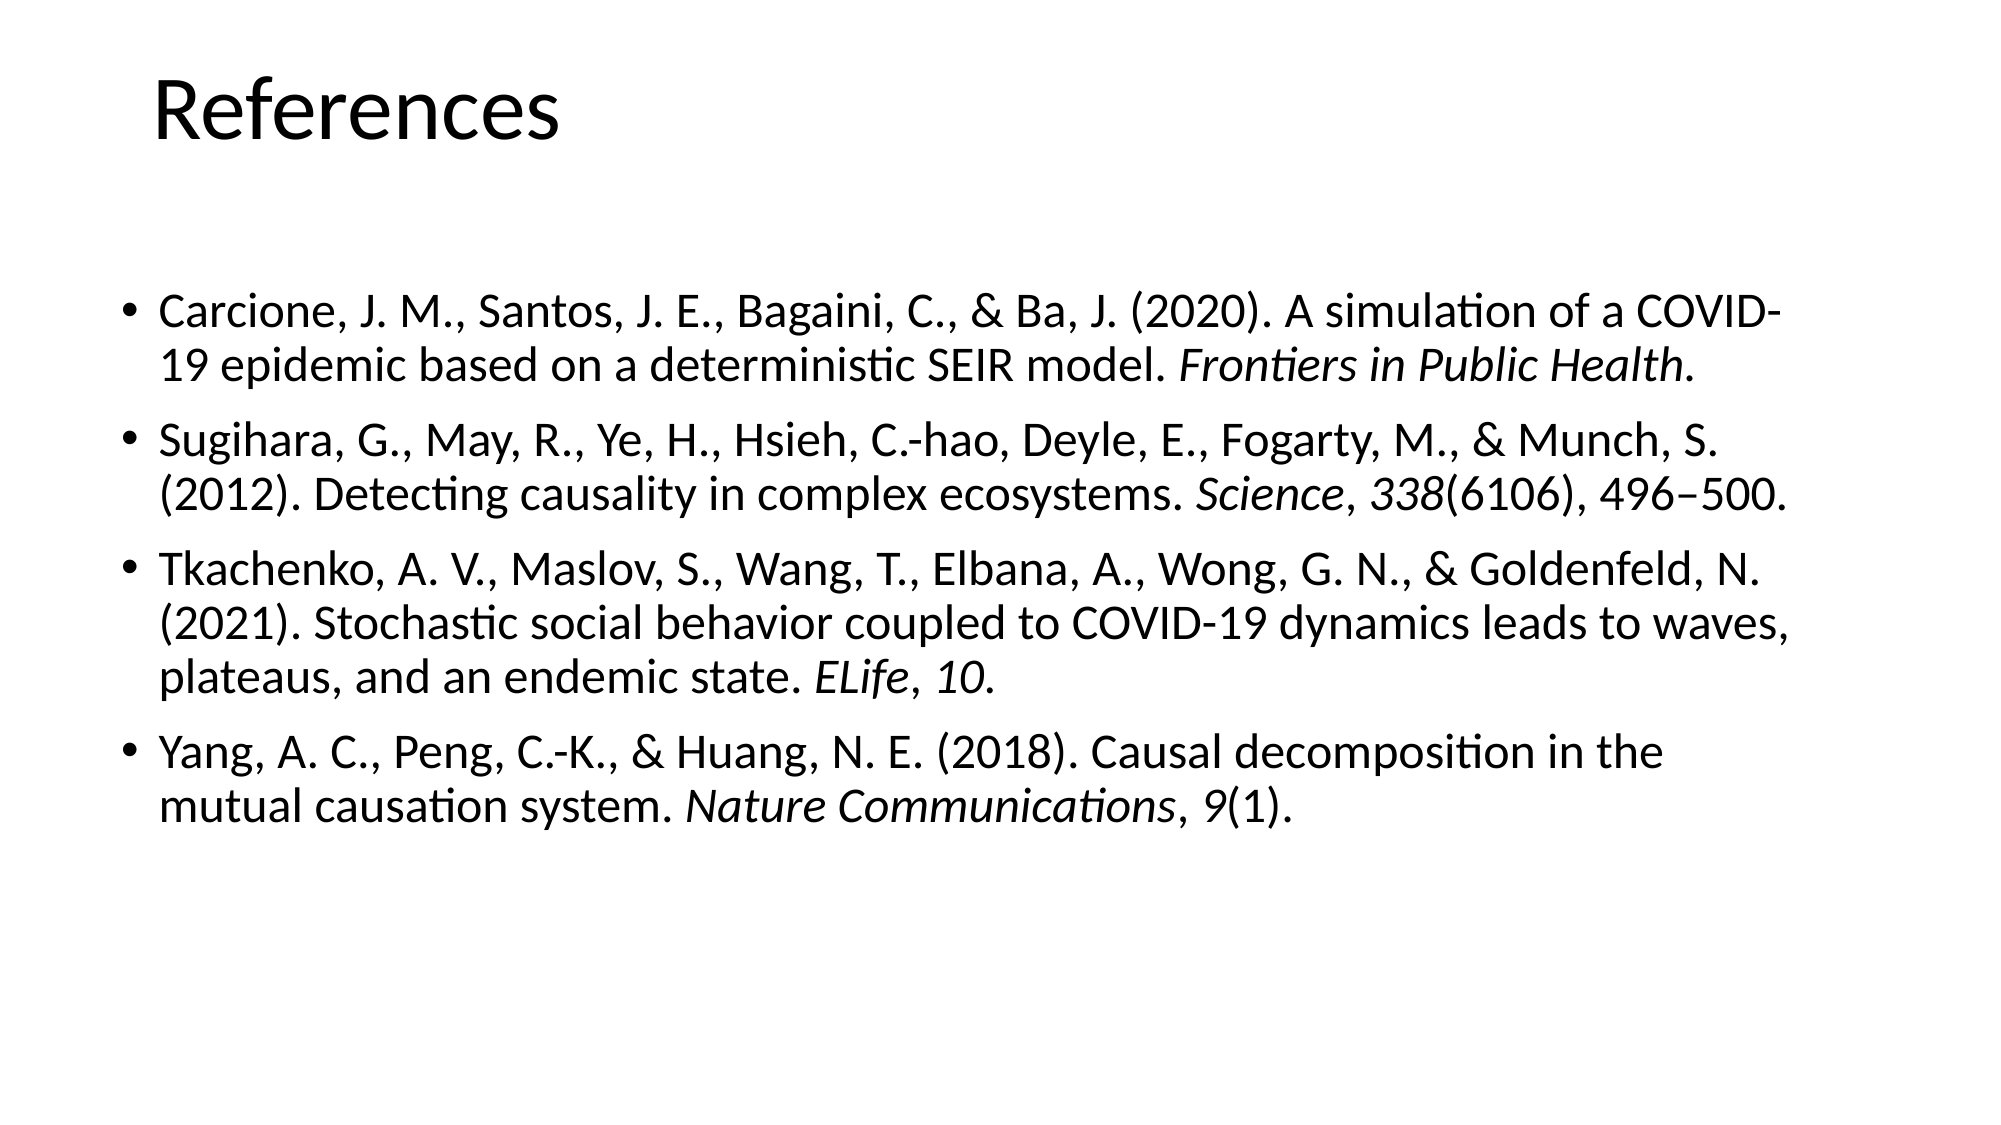

# References
Carcione, J. M., Santos, J. E., Bagaini, C., & Ba, J. (2020). A simulation of a COVID-19 epidemic based on a deterministic SEIR model. Frontiers in Public Health.
Sugihara, G., May, R., Ye, H., Hsieh, C.-hao, Deyle, E., Fogarty, M., & Munch, S. (2012). Detecting causality in complex ecosystems. Science, 338(6106), 496–500.
Tkachenko, A. V., Maslov, S., Wang, T., Elbana, A., Wong, G. N., & Goldenfeld, N. (2021). Stochastic social behavior coupled to COVID-19 dynamics leads to waves, plateaus, and an endemic state. ELife, 10.
Yang, A. C., Peng, C.-K., & Huang, N. E. (2018). Causal decomposition in the mutual causation system. Nature Communications, 9(1).